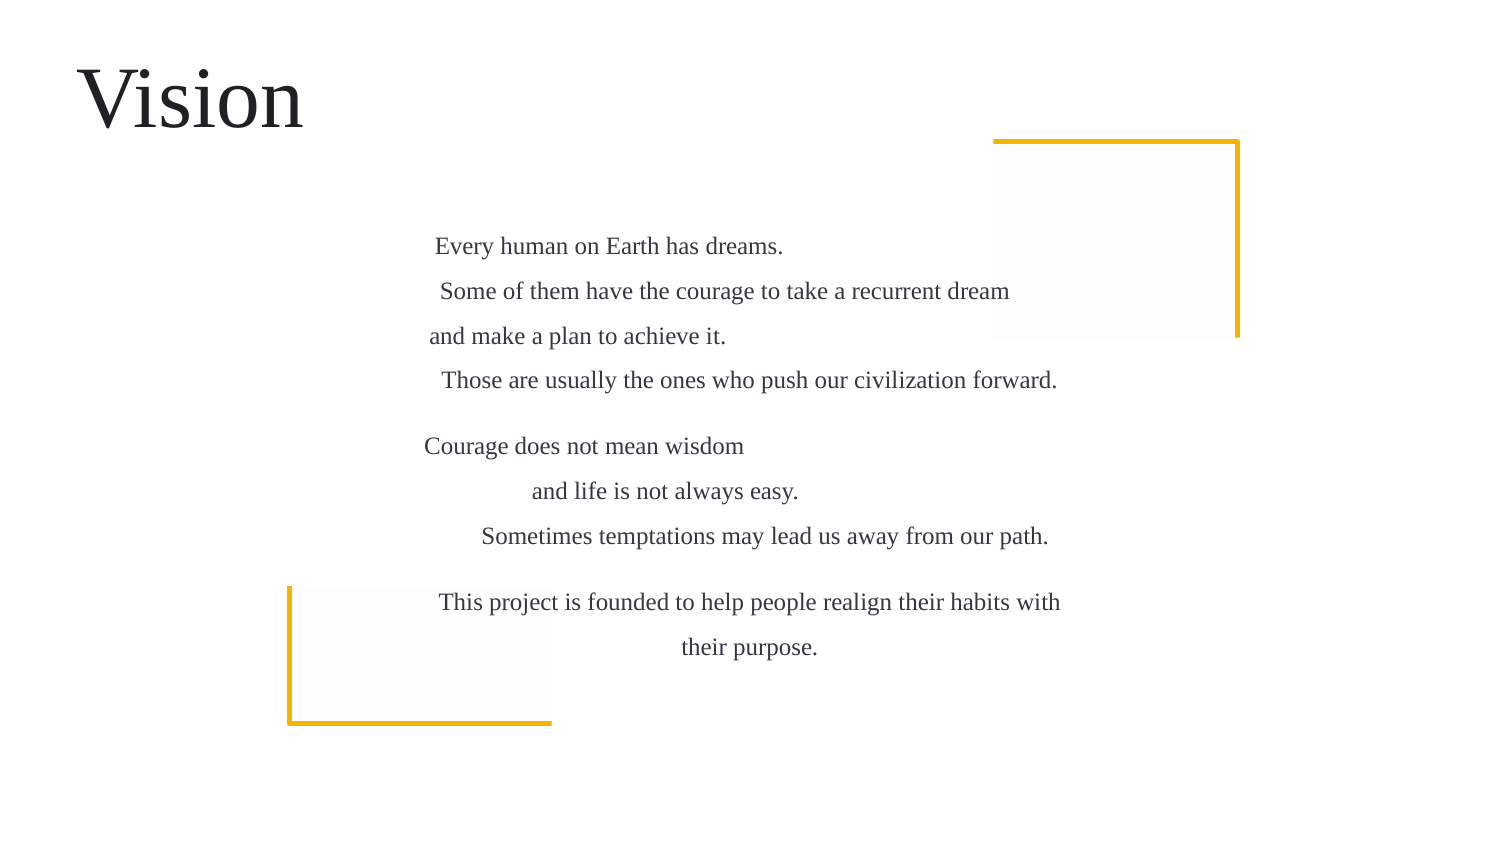

# Vision

 Every human on Earth has dreams.                                               Some of them have the courage to take a recurrent dream         and make a plan to achieve it.                                                        Those are usually the ones who push our civilization forward.
Courage does not mean wisdom                                                                       and life is not always easy.                                                  Sometimes temptations may lead us away from our path.
This project is founded to help people realign their habits with their purpose.